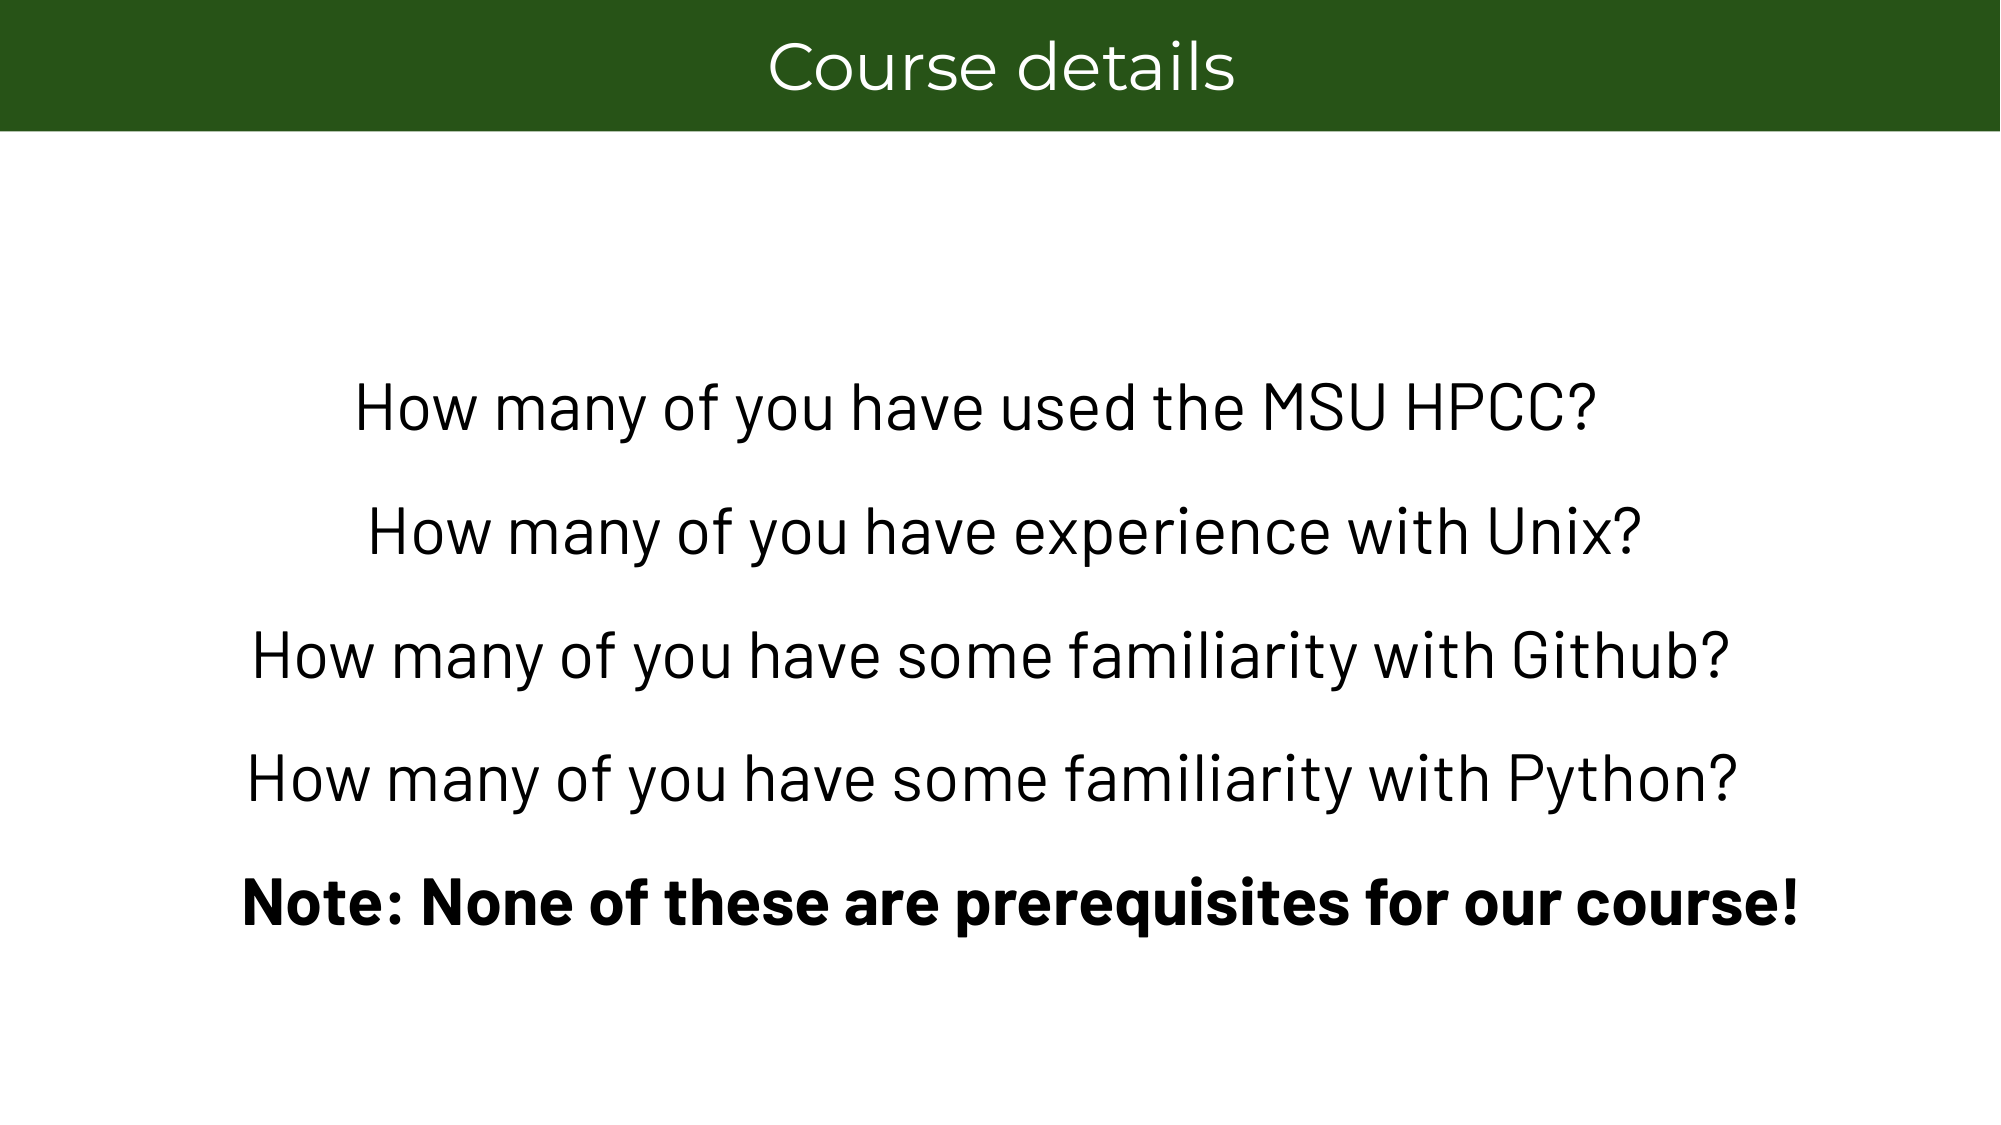

Course details
How many of you have used the MSU HPCC?
How many of you have experience with Unix?
How many of you have some familiarity with Github?
How many of you have some familiarity with Python?
Note: None of these are prerequisites for our course!